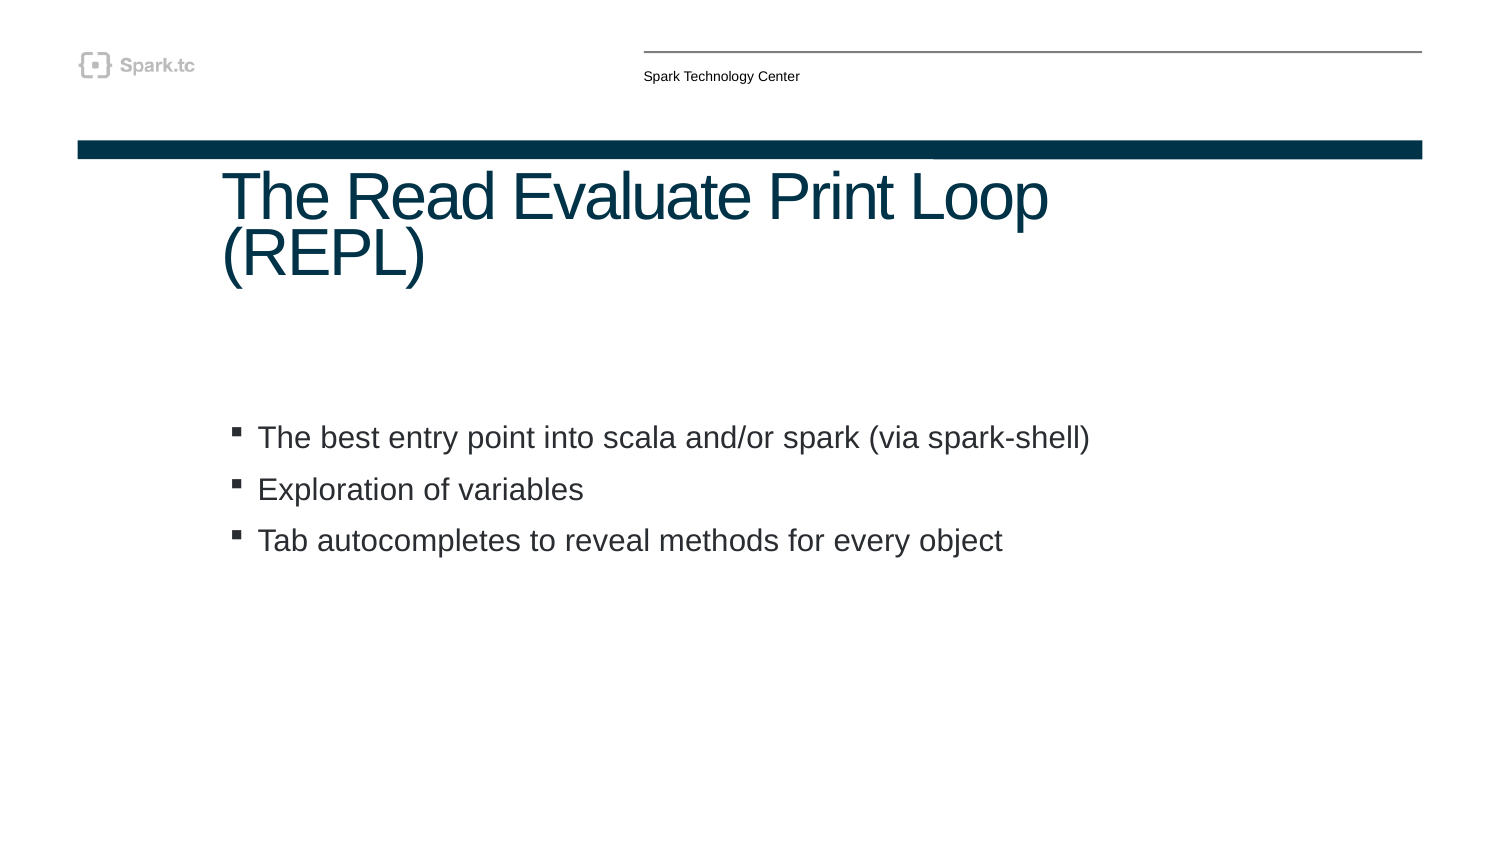

# The Read Evaluate Print Loop (REPL)
The best entry point into scala and/or spark (via spark-shell)
Exploration of variables
Tab autocompletes to reveal methods for every object